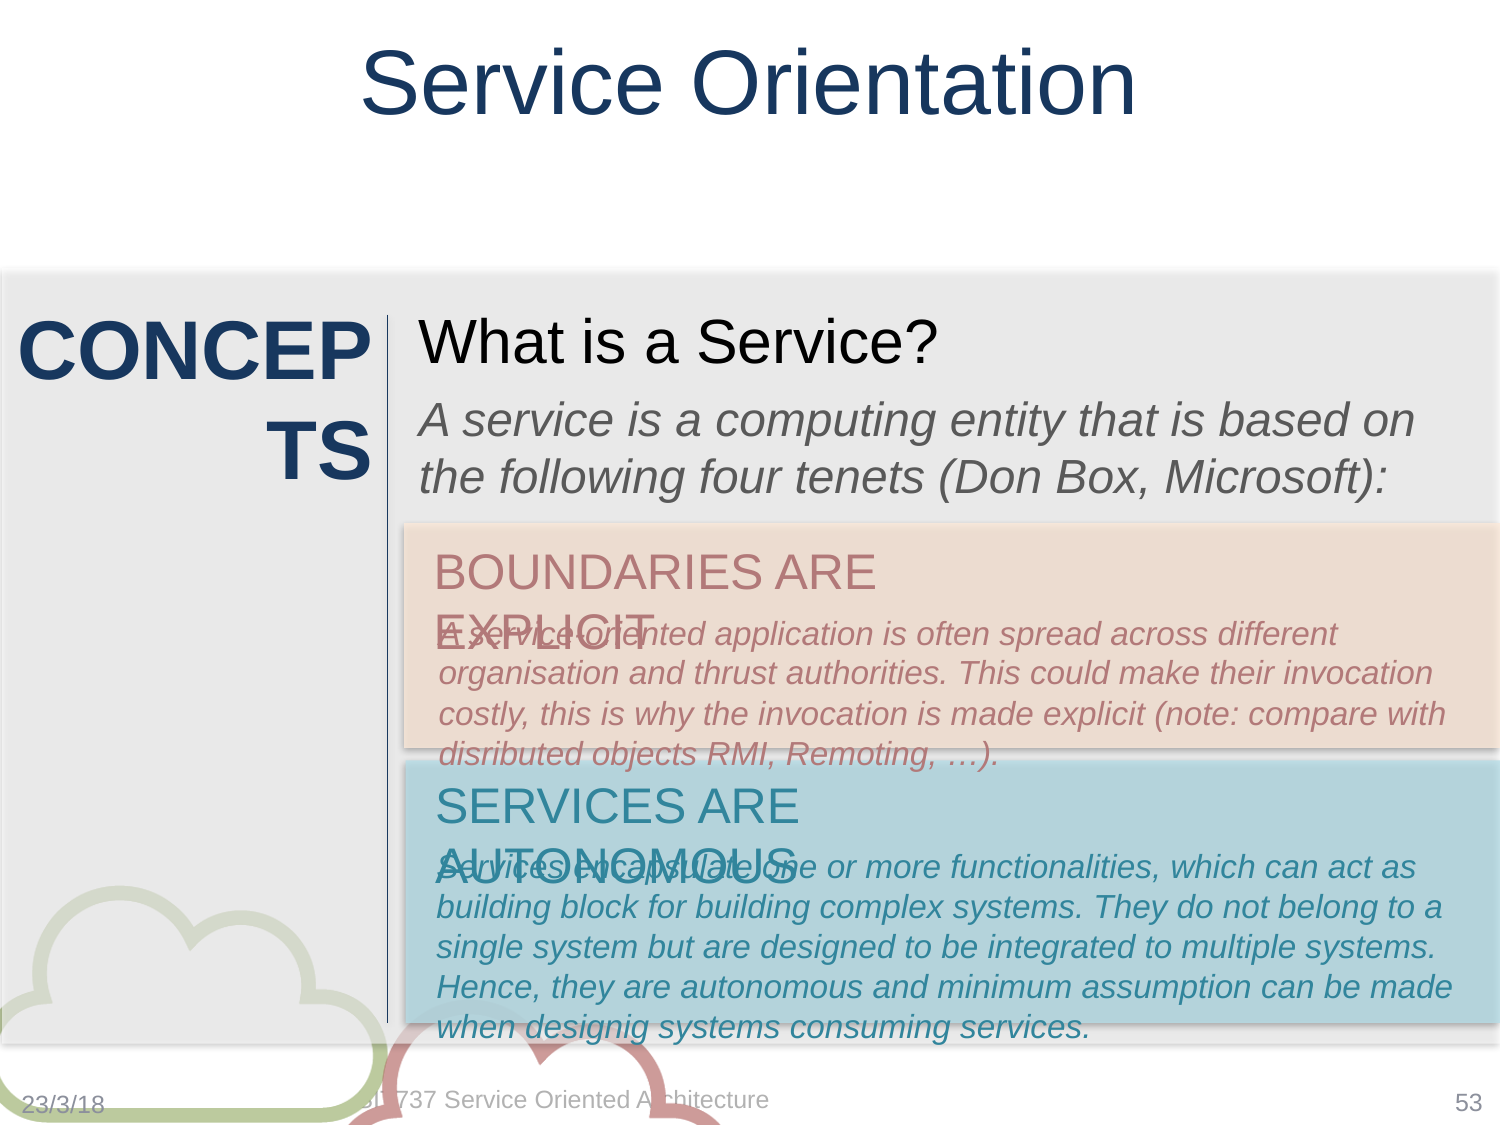

# Service Orientation

CONCEPTS
What is a Service?
A service is a computing entity that is based on the following four tenets (Don Box, Microsoft):

BOUNDARIES ARE EXPLICIT
A service-oriented application is often spread across different organisation and thrust authorities. This could make their invocation costly, this is why the invocation is made explicit (note: compare with disributed objects RMI, Remoting, …).

SERVICES ARE AUTONOMOUS
Services encapsulate one or more functionalities, which can act as building block for building complex systems. They do not belong to a single system but are designed to be integrated to multiple systems. Hence, they are autonomous and minimum assumption can be made when designig systems consuming services.
53
23/3/18
SIT737 Service Oriented Architecture